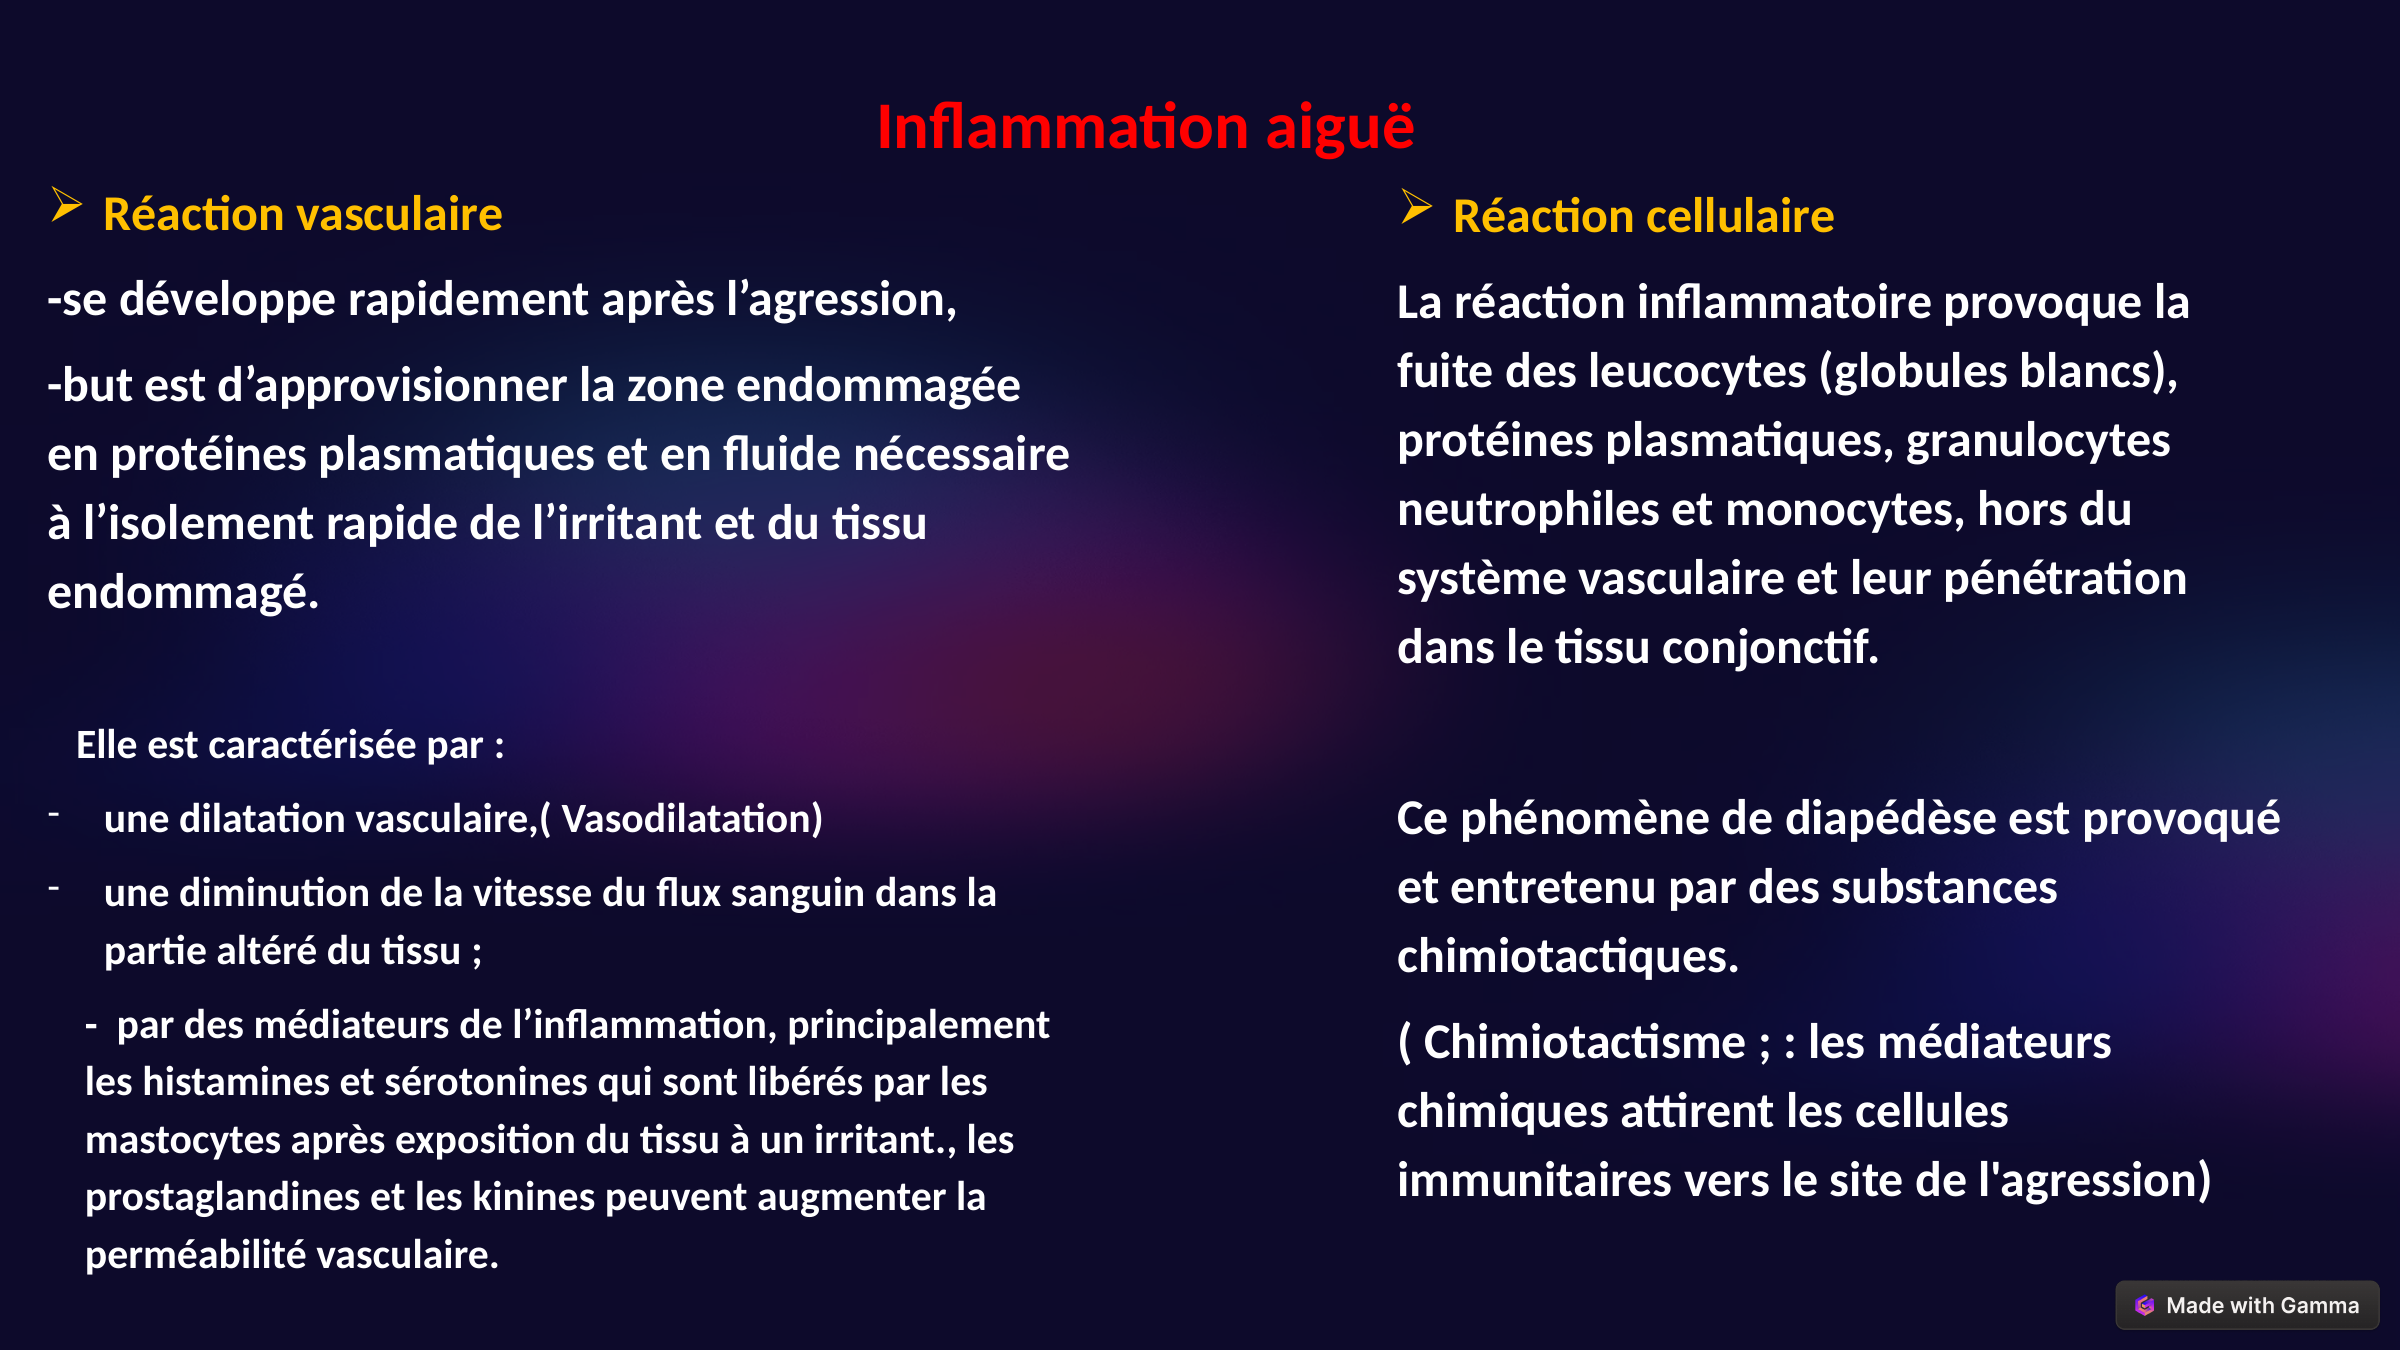

Inflammation aiguë
Réaction vasculaire
-se développe rapidement après l’agression,
-but est d’approvisionner la zone endommagée en protéines plasmatiques et en fluide nécessaire à l’isolement rapide de l’irritant et du tissu endommagé.

   Elle est caractérisée par :
une dilatation vasculaire,( Vasodilatation)
une diminution de la vitesse du flux sanguin dans la partie altéré du tissu ;
-  par des médiateurs de l’inflammation, principalement les histamines et sérotonines qui sont libérés par les mastocytes après exposition du tissu à un irritant., les prostaglandines et les kinines peuvent augmenter la perméabilité vasculaire.
Réaction cellulaire
La réaction inflammatoire provoque la fuite des leucocytes (globules blancs), protéines plasmatiques, granulocytes neutrophiles et monocytes, hors du système vasculaire et leur pénétration dans le tissu conjonctif.

Ce phénomène de diapédèse est provoqué et entretenu par des substances chimiotactiques.
( Chimiotactisme ; : les médiateurs chimiques attirent les cellules immunitaires vers le site de l'agression)